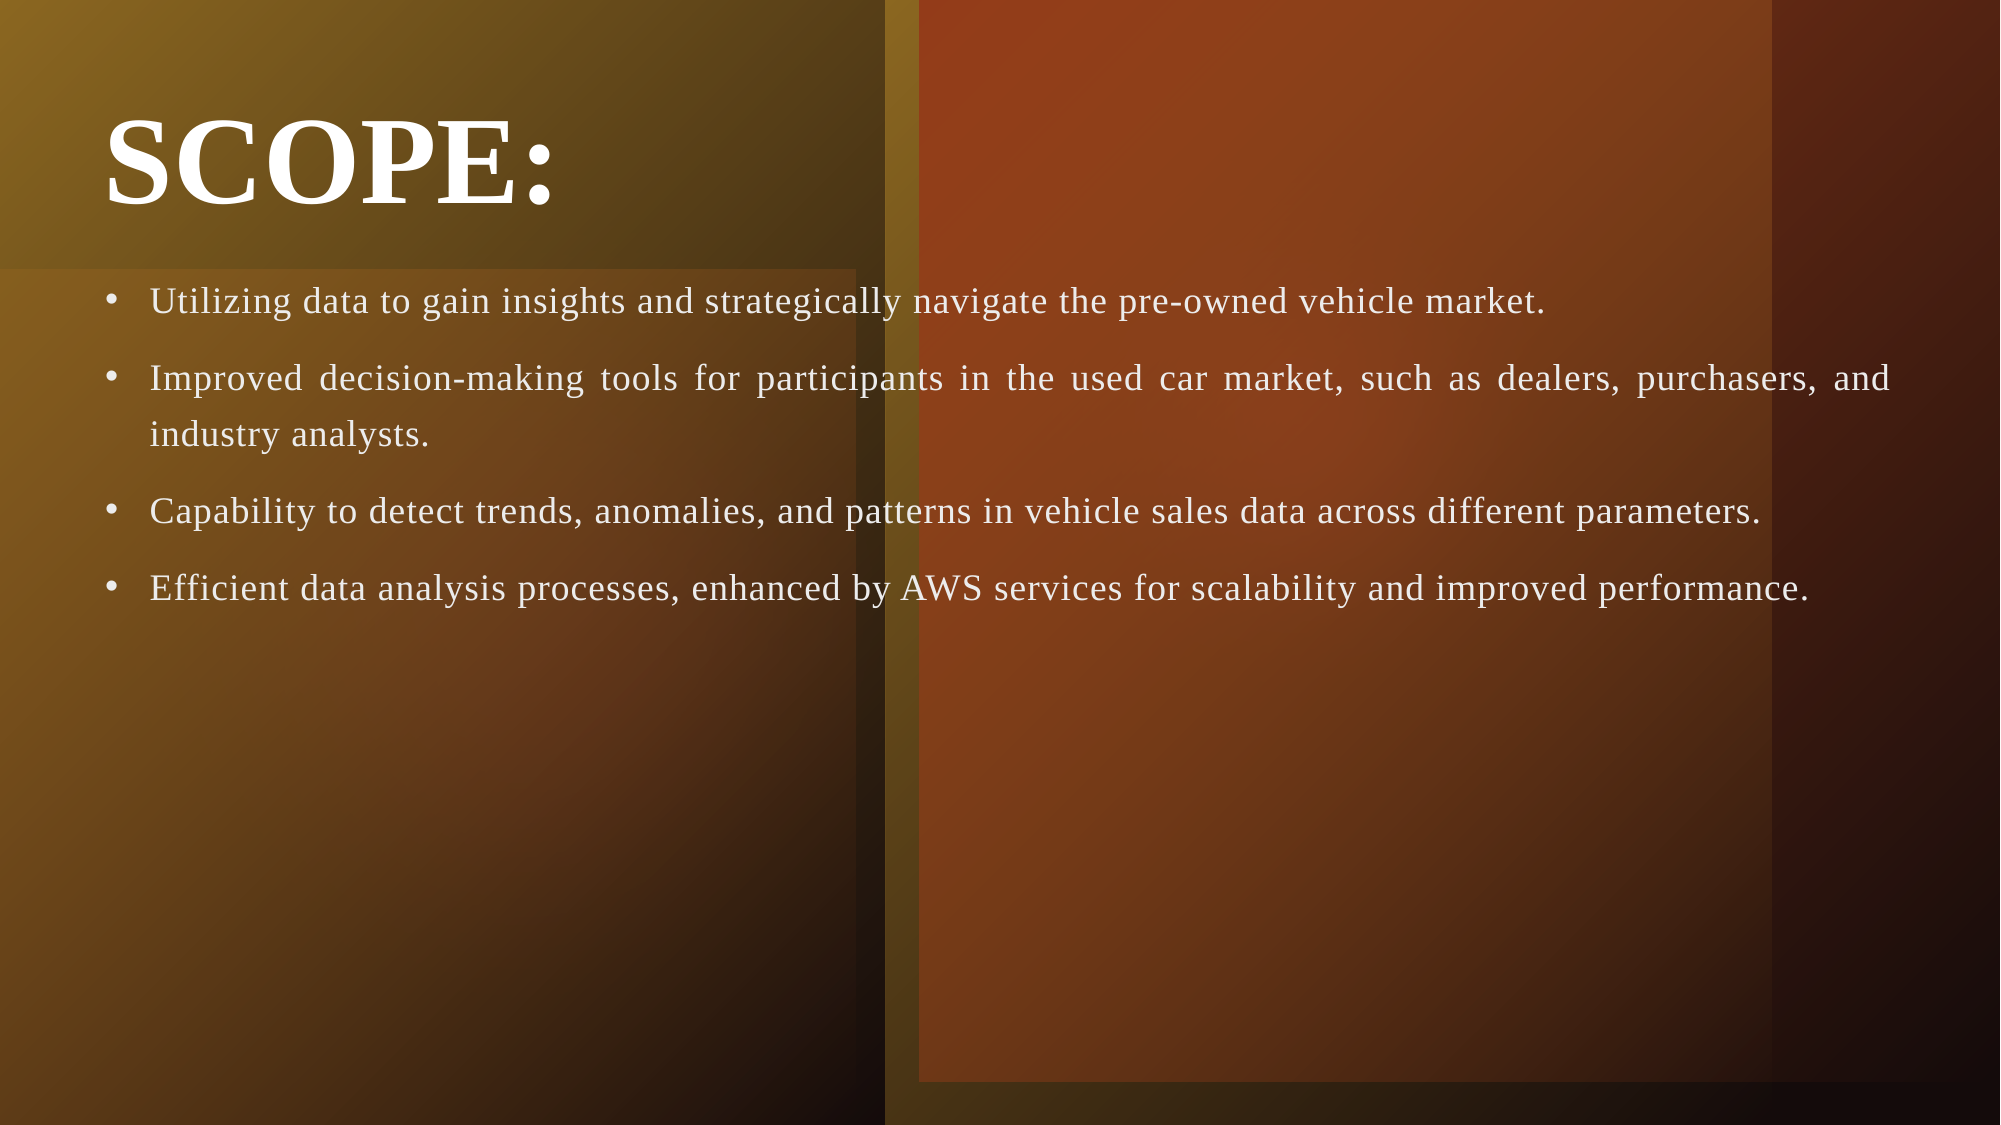

# SCOPE:
Utilizing data to gain insights and strategically navigate the pre-owned vehicle market.
Improved decision-making tools for participants in the used car market, such as dealers, purchasers, and industry analysts.
Capability to detect trends, anomalies, and patterns in vehicle sales data across different parameters.
Efficient data analysis processes, enhanced by AWS services for scalability and improved performance.